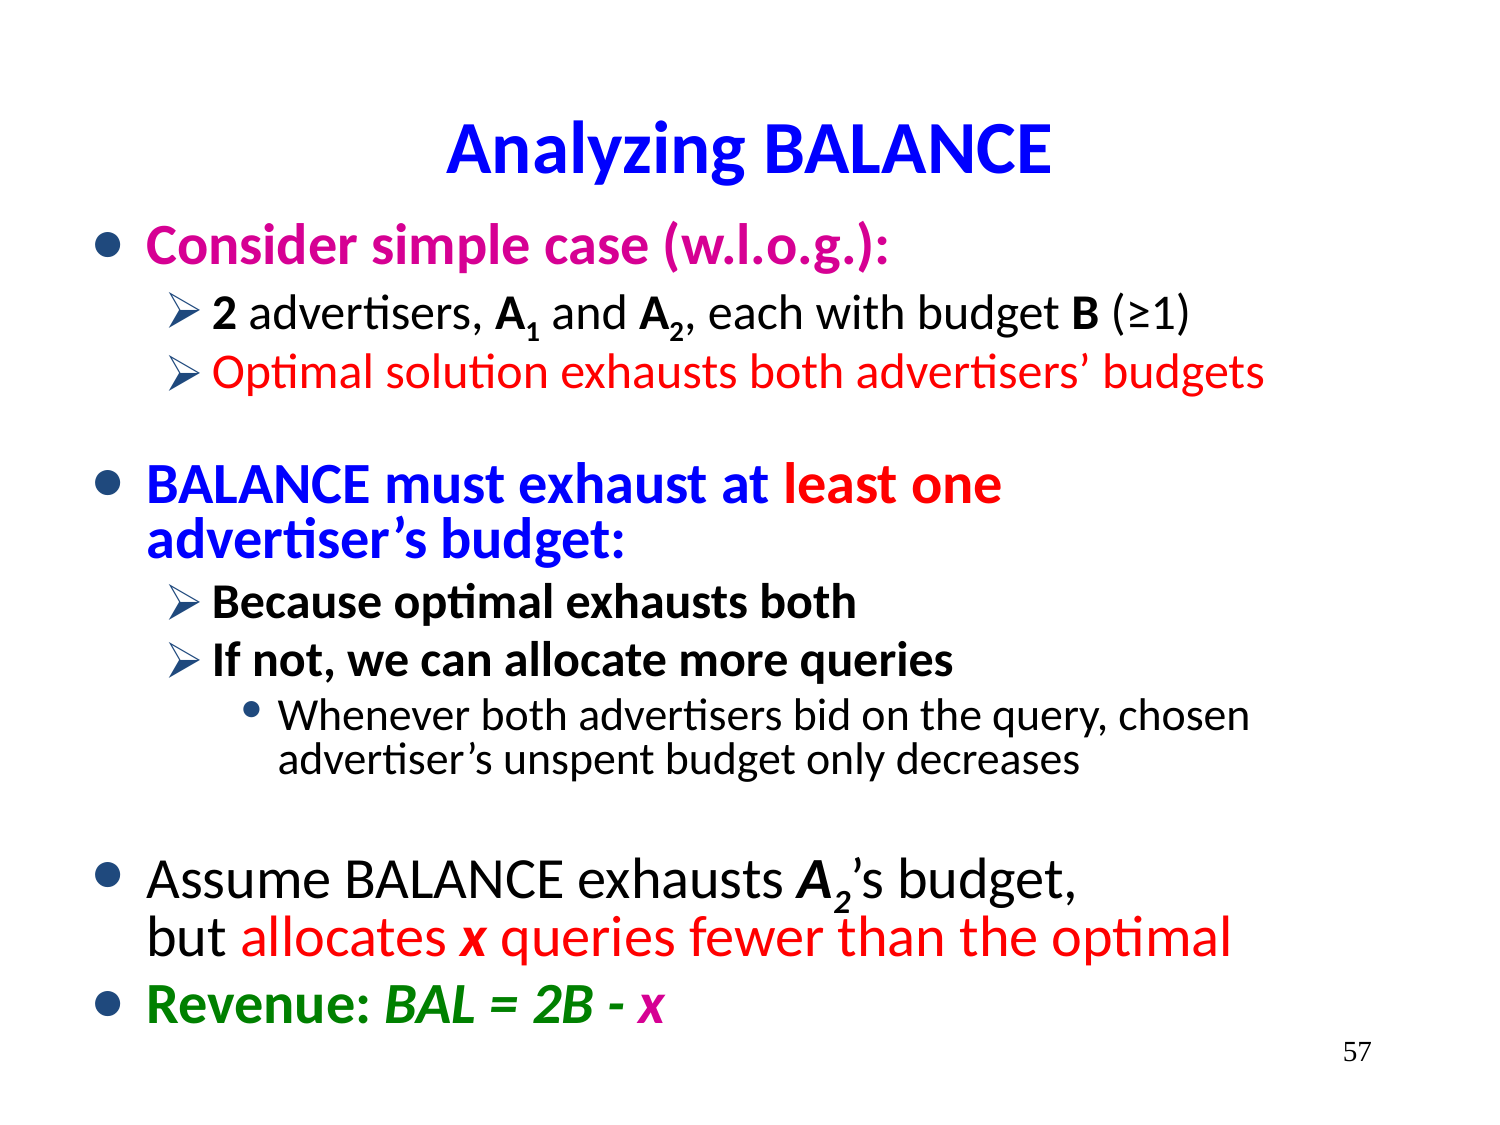

# Analyzing BALANCE
Consider simple case (w.l.o.g.):
2 advertisers, A1 and A2, each with budget B (≥1)
Optimal solution exhausts both advertisers’ budgets

BALANCE must exhaust at least one
advertiser’s budget:
Because optimal exhausts both
If not, we can allocate more queries
Whenever both advertisers bid on the query, chosen advertiser’s unspent budget only decreases

Assume BALANCE exhausts A2’s budget,
but allocates x queries fewer than the optimal
Revenue: BAL = 2B - x

57